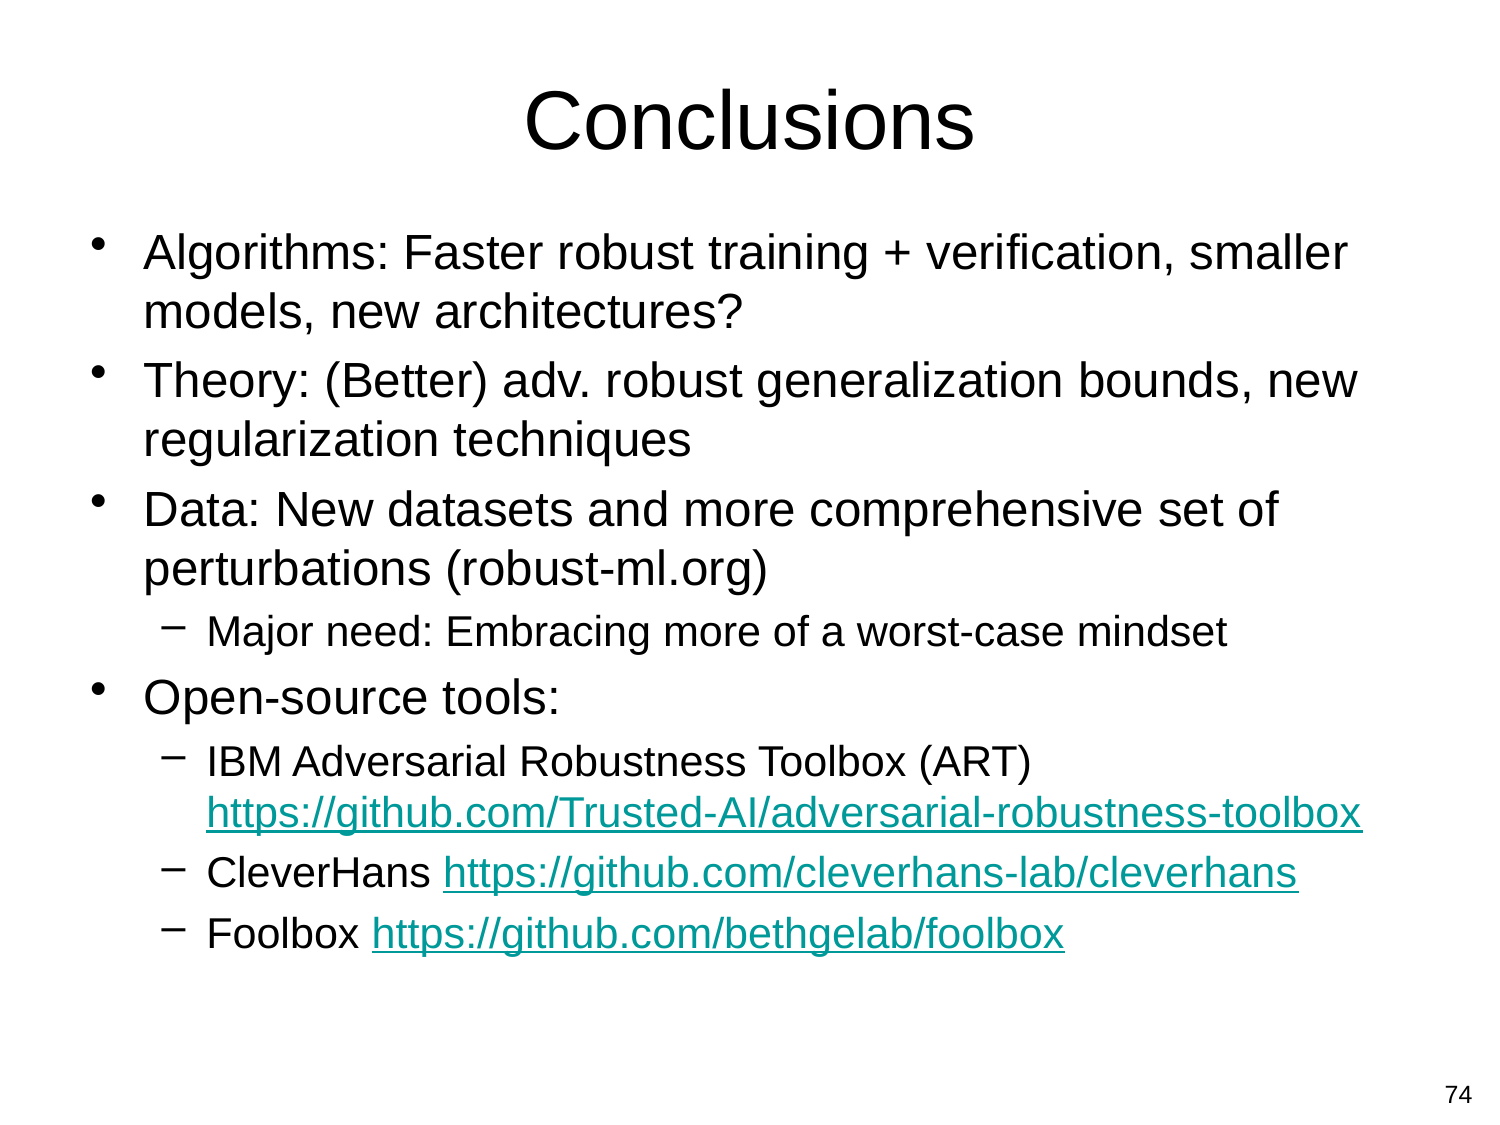

# Conclusions
Algorithms: Faster robust training + verification, smaller models, new architectures?
Theory: (Better) adv. robust generalization bounds, new regularization techniques
Data: New datasets and more comprehensive set of perturbations (robust-ml.org)
Major need: Embracing more of a worst-case mindset
Open-source tools:
IBM Adversarial Robustness Toolbox (ART) https://github.com/Trusted-AI/adversarial-robustness-toolbox
CleverHans https://github.com/cleverhans-lab/cleverhans
Foolbox https://github.com/bethgelab/foolbox

74